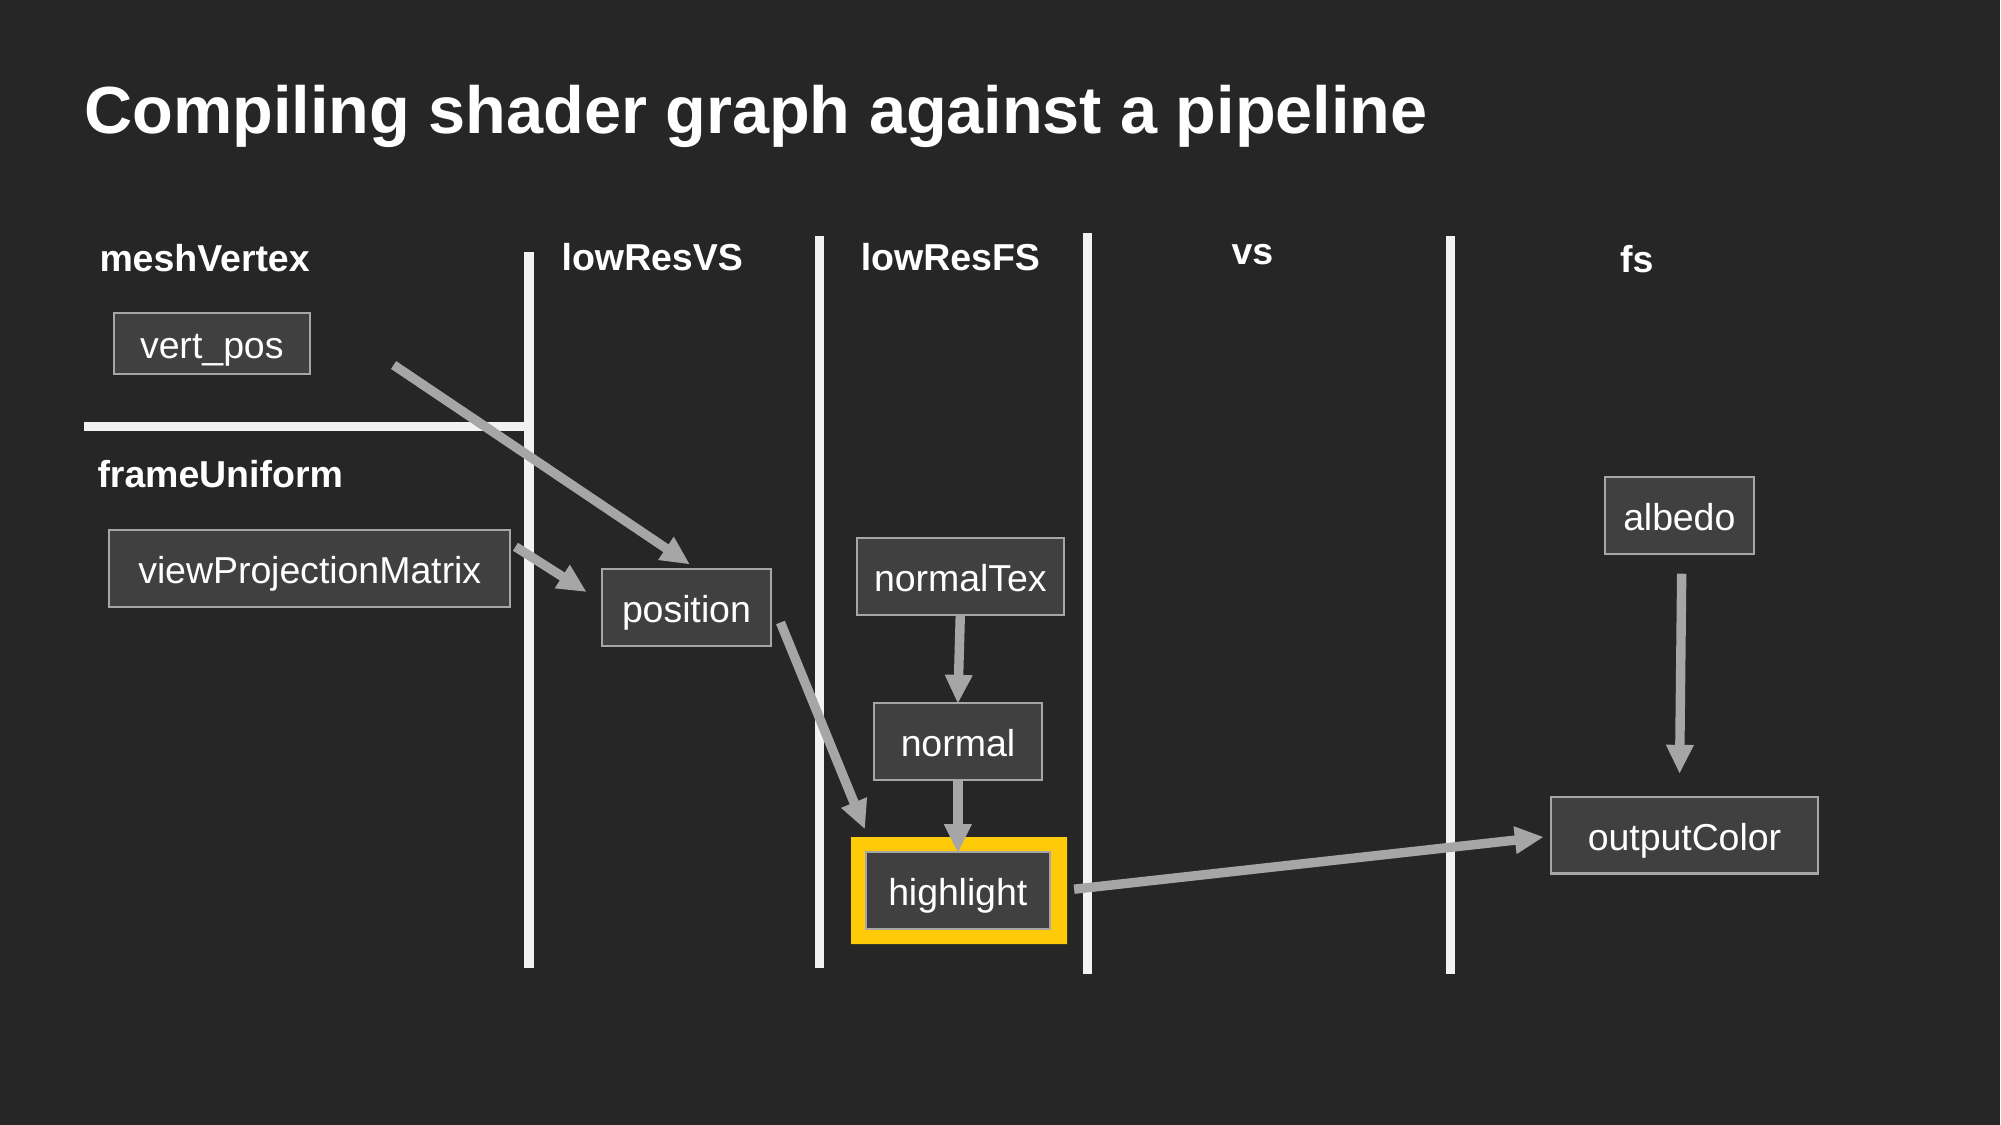

Compiling shader graph against a pipeline
vs
lowResVS
lowResFS
meshVertex
fs
vert_pos
frameUniform
albedo
viewProjectionMatrix
normalTex
position
normal
outputColor

highlight